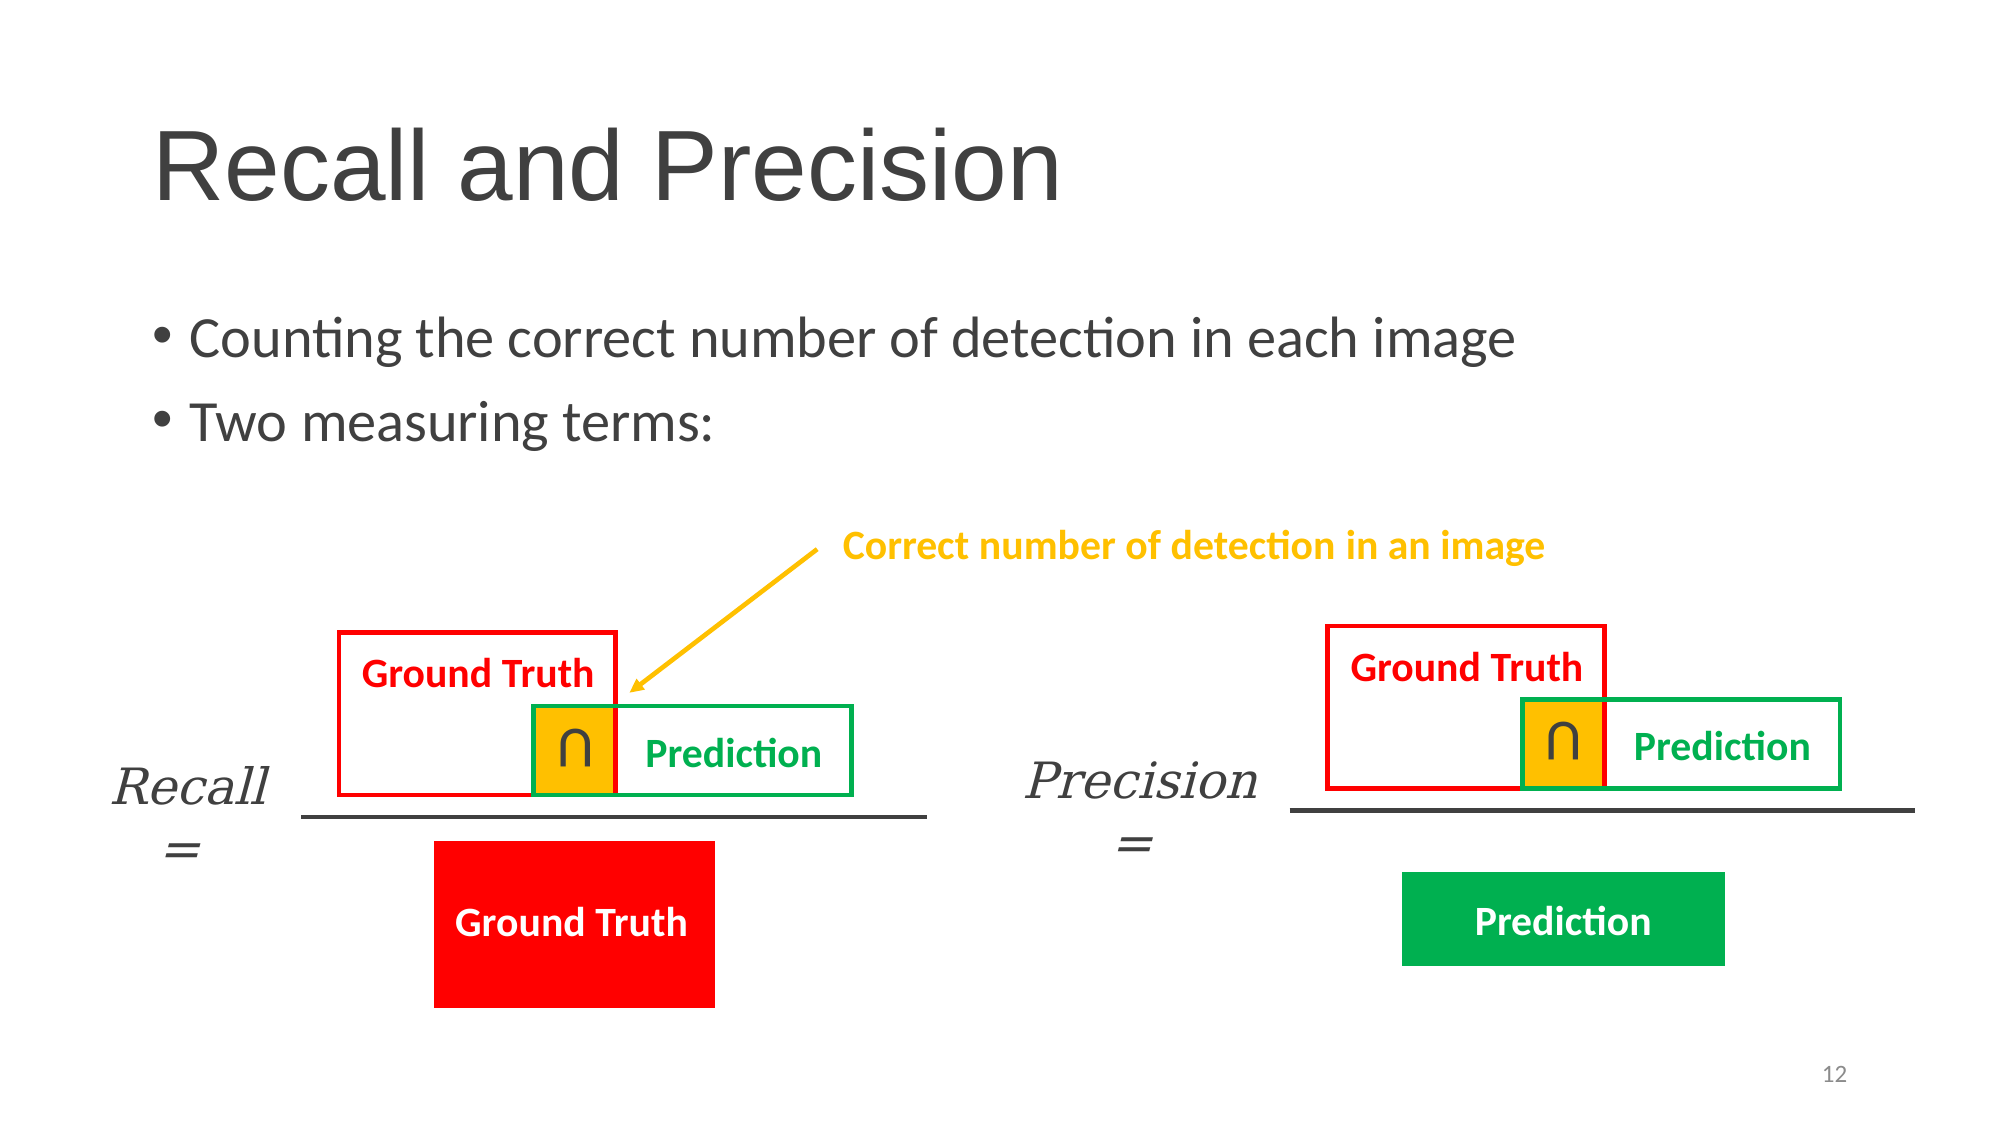

# Recall and Precision
Counting the correct number of detection in each image
Two measuring terms:

Correct number of detection in an image

Ground Truth

Ground Truth

Prediction

U

Prediction

U
Precision =
Recall =

Ground Truth

Prediction
12